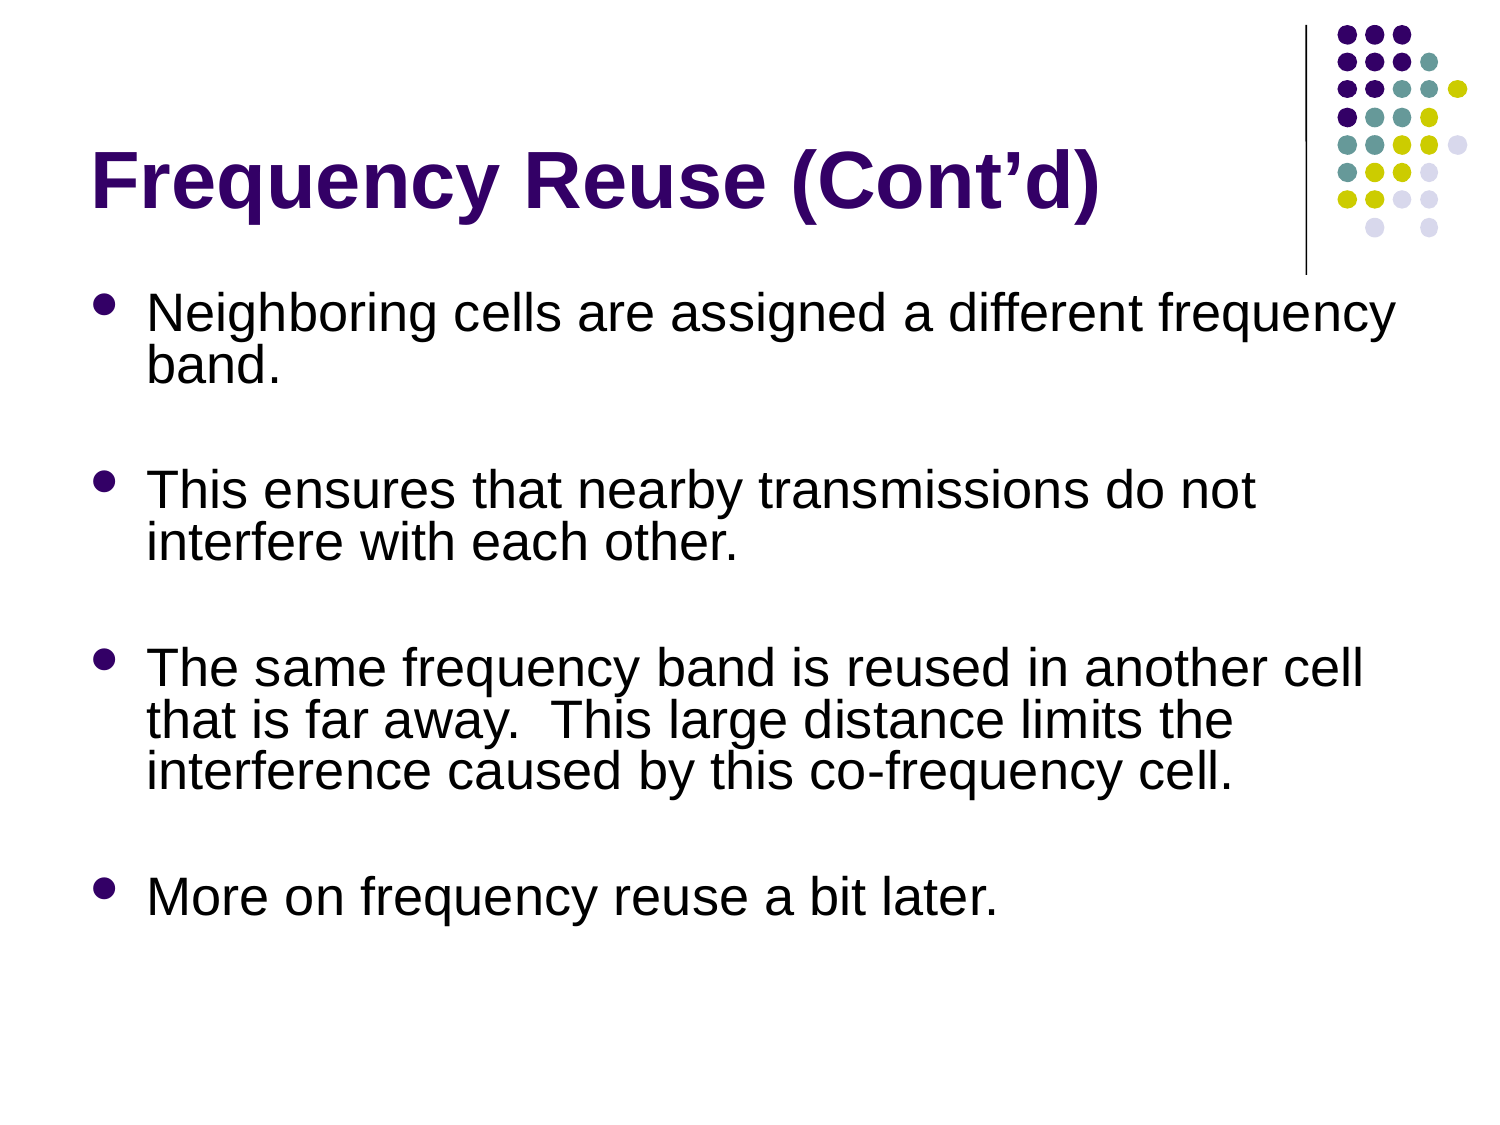

# Frequency Reuse (Cont’d)
Neighboring cells are assigned a different frequency band.

This ensures that nearby transmissions do not interfere with each other.

The same frequency band is reused in another cell that is far away.  This large distance limits the interference caused by this co-frequency cell.

More on frequency reuse a bit later.